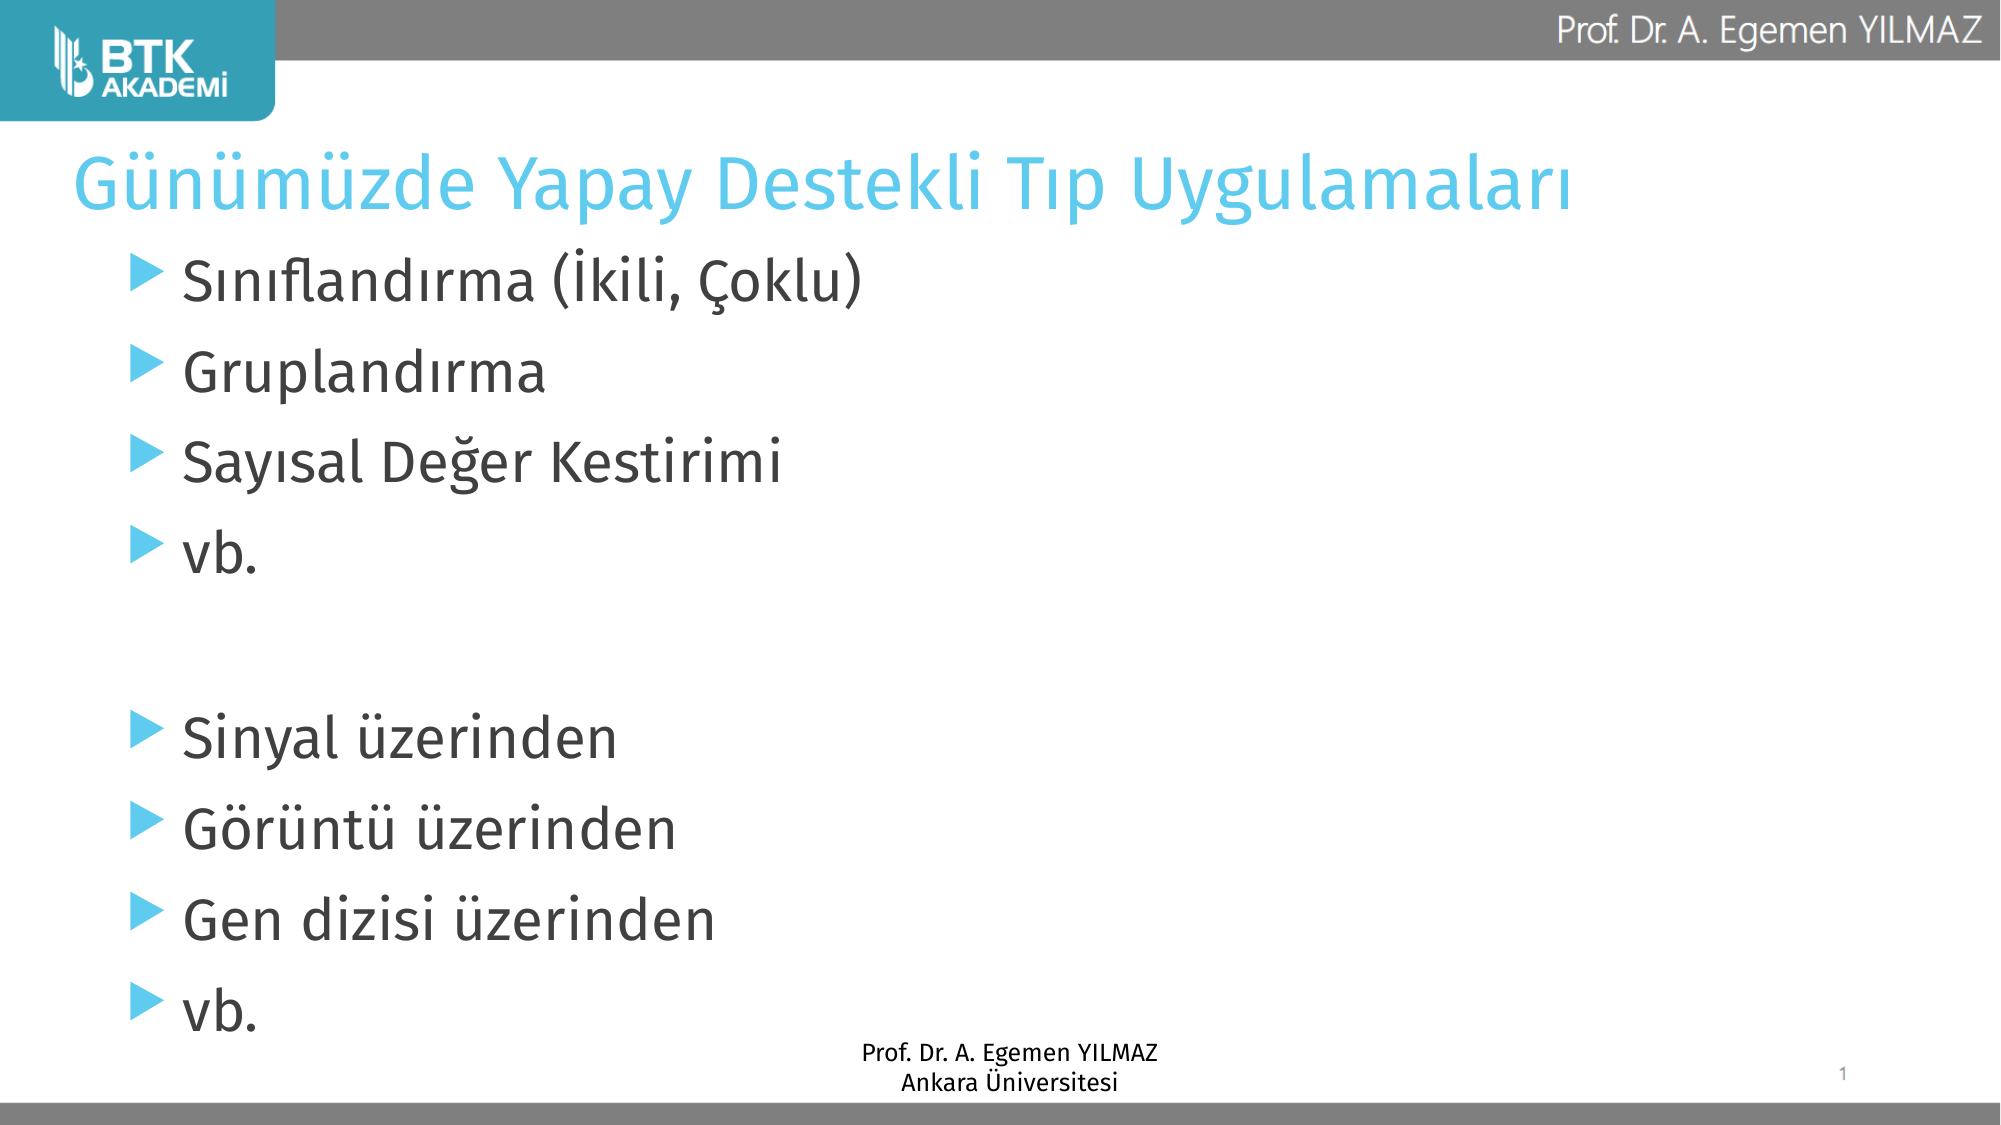

# Günümüzde Yapay Destekli Tıp Uygulamaları
Sınıflandırma (İkili, Çoklu)
Gruplandırma
Sayısal Değer Kestirimi
vb.

Sinyal üzerinden
Görüntü üzerinden
Gen dizisi üzerinden
vb.

Prof. Dr. A. Egemen YILMAZ
Ankara Üniversitesi